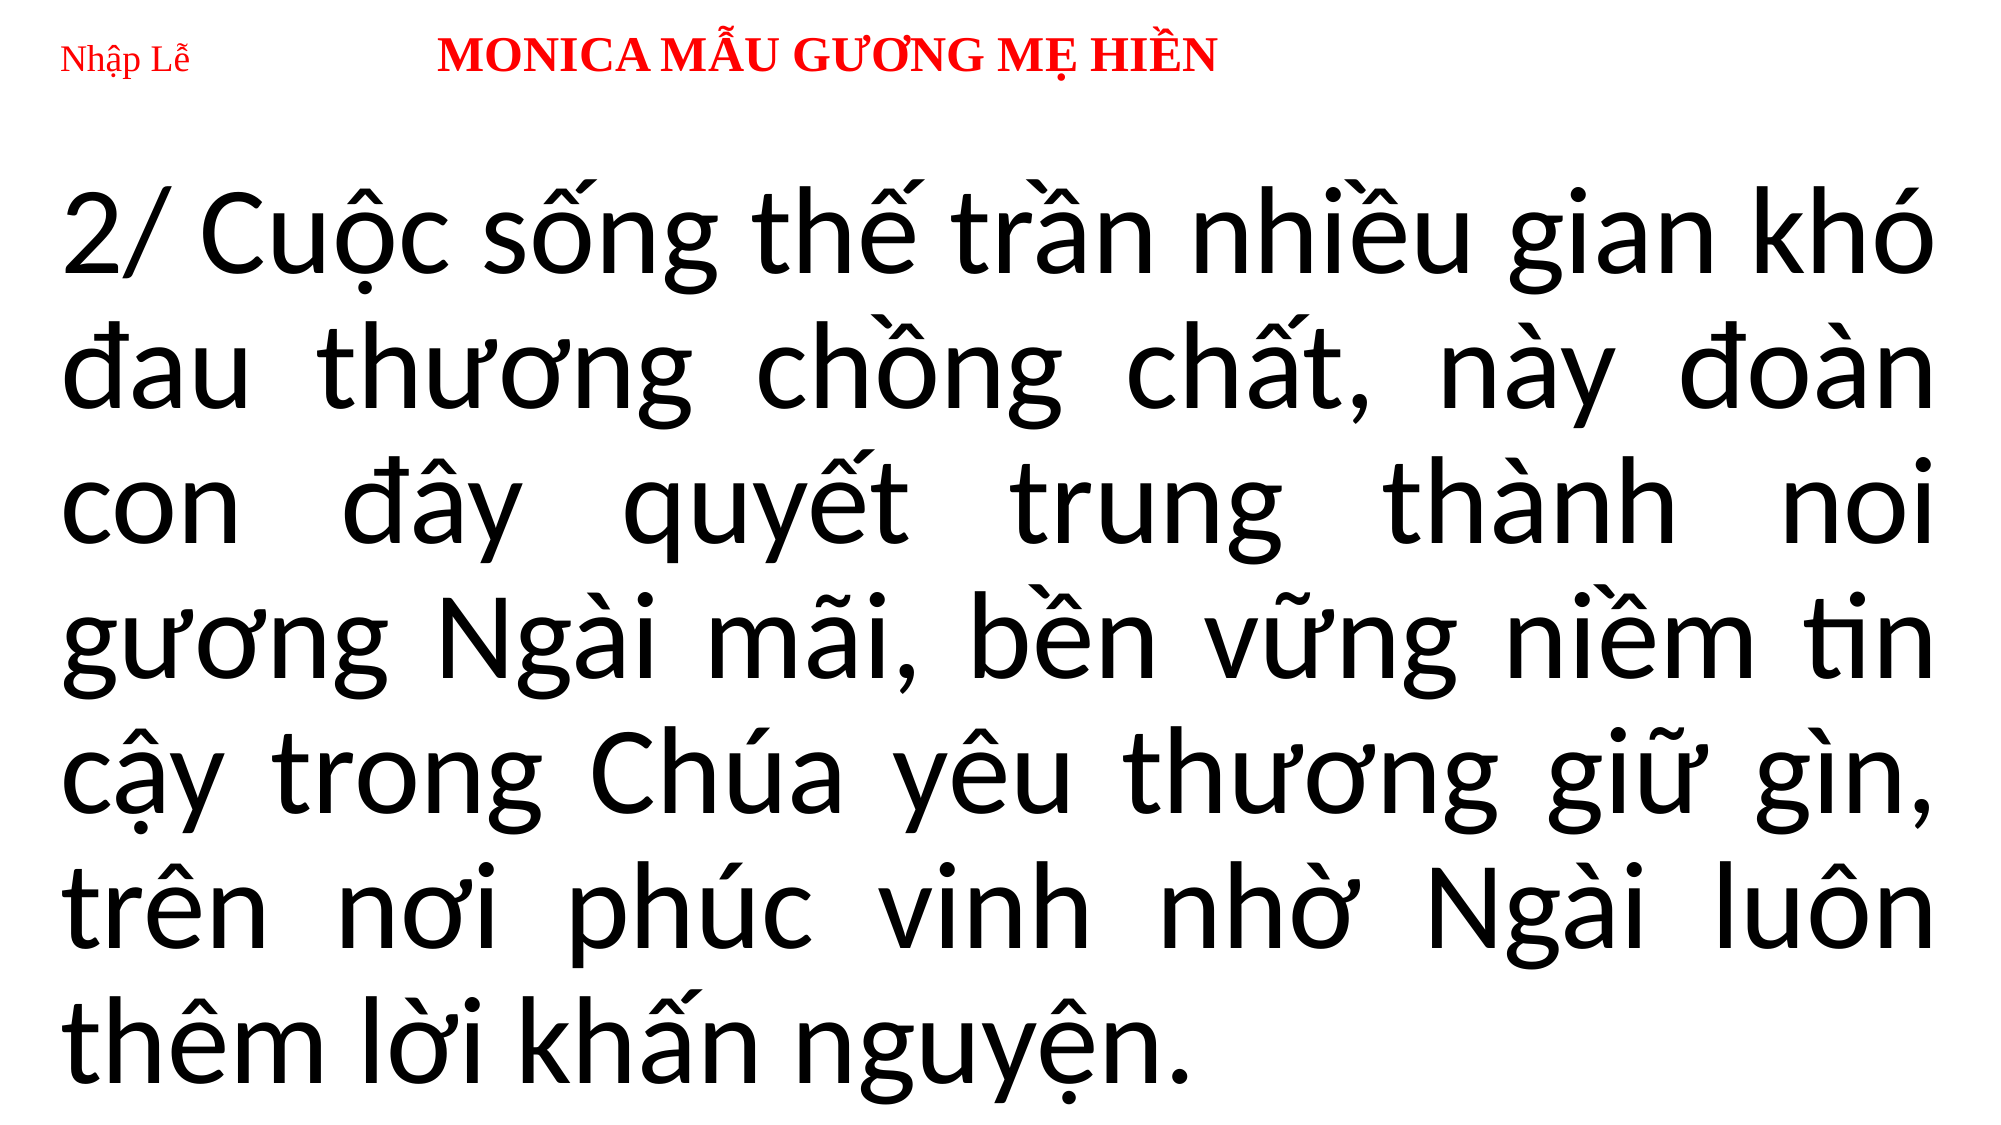

# Nhập Lễ                          MONICA MẪU GƯƠNG MẸ HIỀN
2/ Cuộc sống thế trần nhiều gian khó đau thương chồng chất, này đoàn con đây quyết trung thành noi gương Ngài mãi, bền vững niềm tin cậy trong Chúa yêu thương giữ gìn, trên nơi phúc vinh nhờ Ngài luôn thêm lời khấn nguyện.